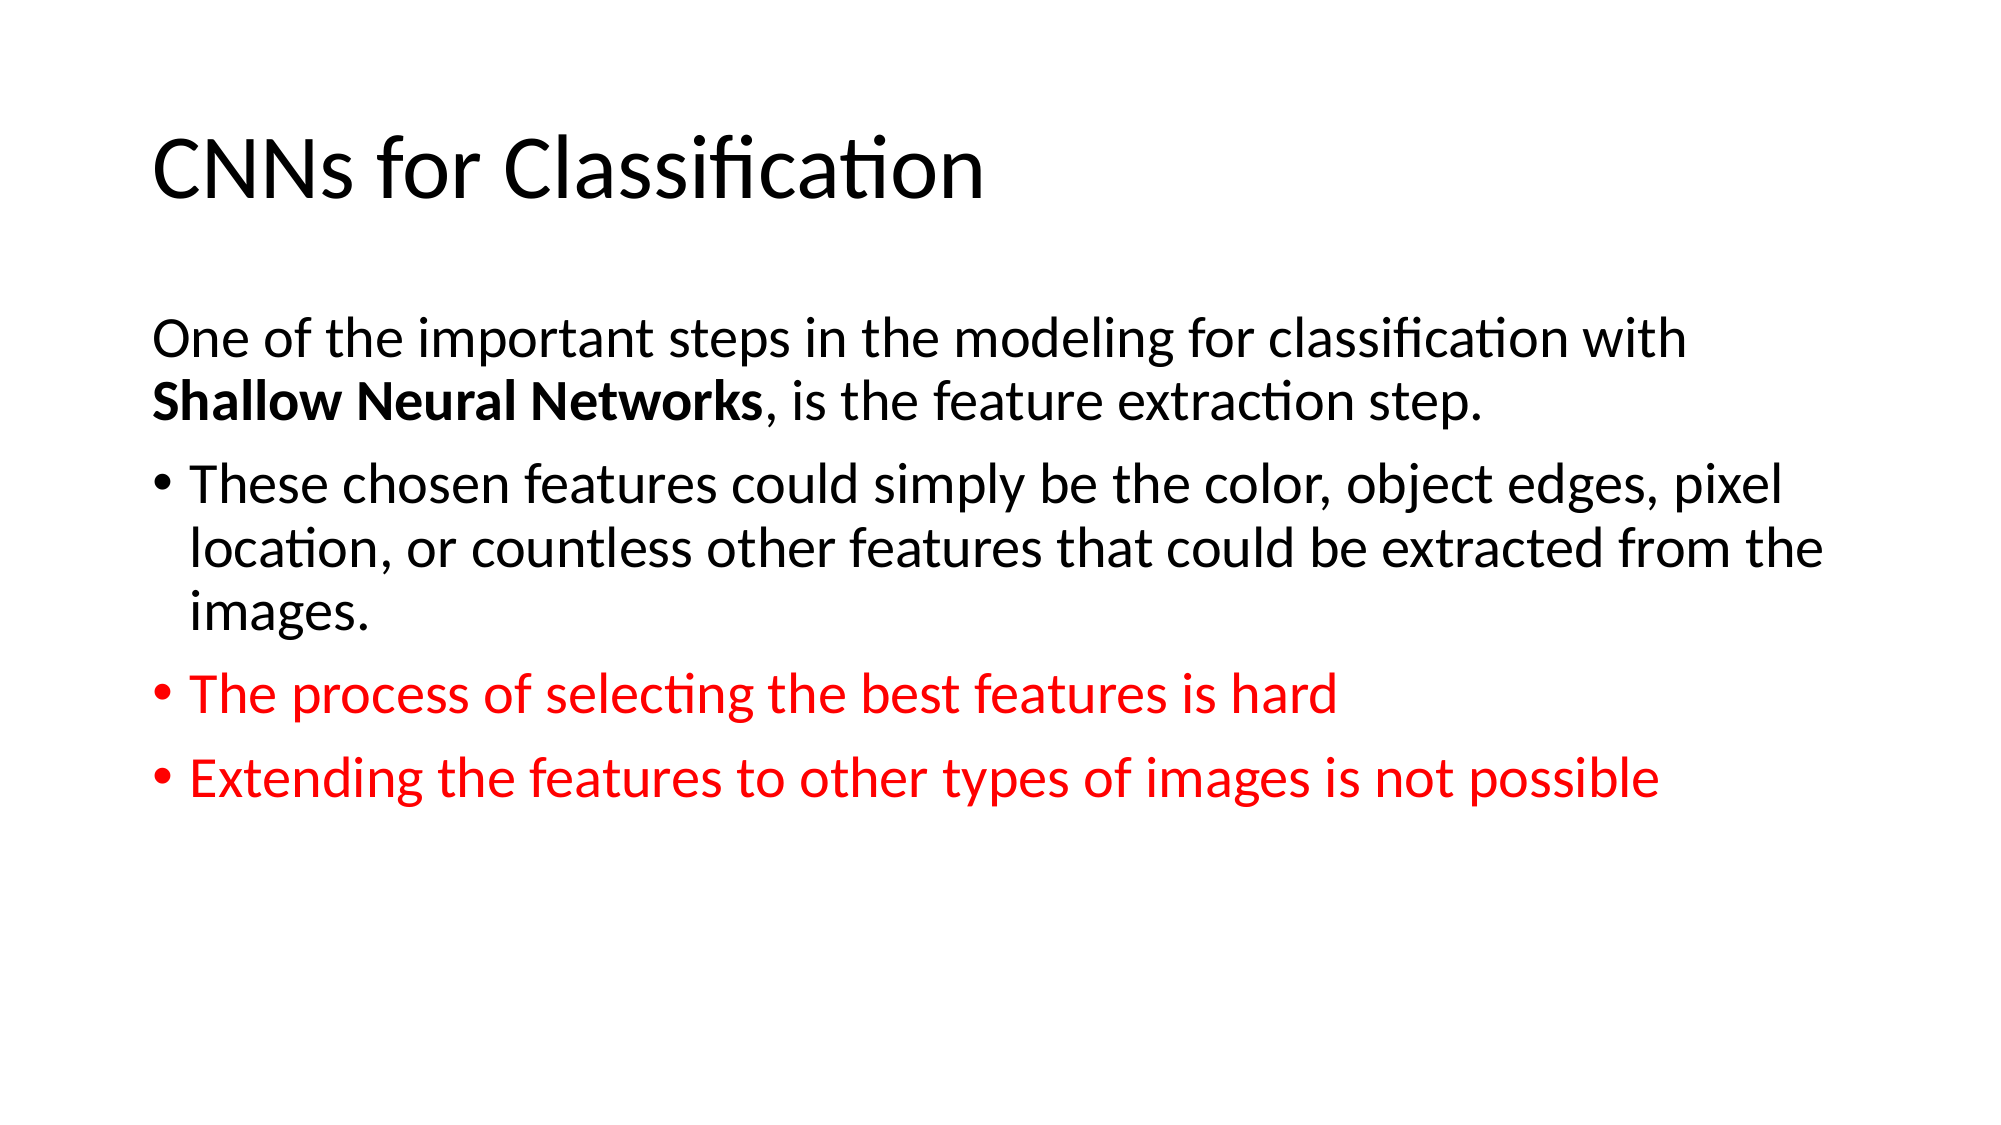

# CNNs for Classification
One of the important steps in the modeling for classification with Shallow Neural Networks, is the feature extraction step.
These chosen features could simply be the color, object edges, pixel location, or countless other features that could be extracted from the images.
The process of selecting the best features is hard
Extending the features to other types of images is not possible